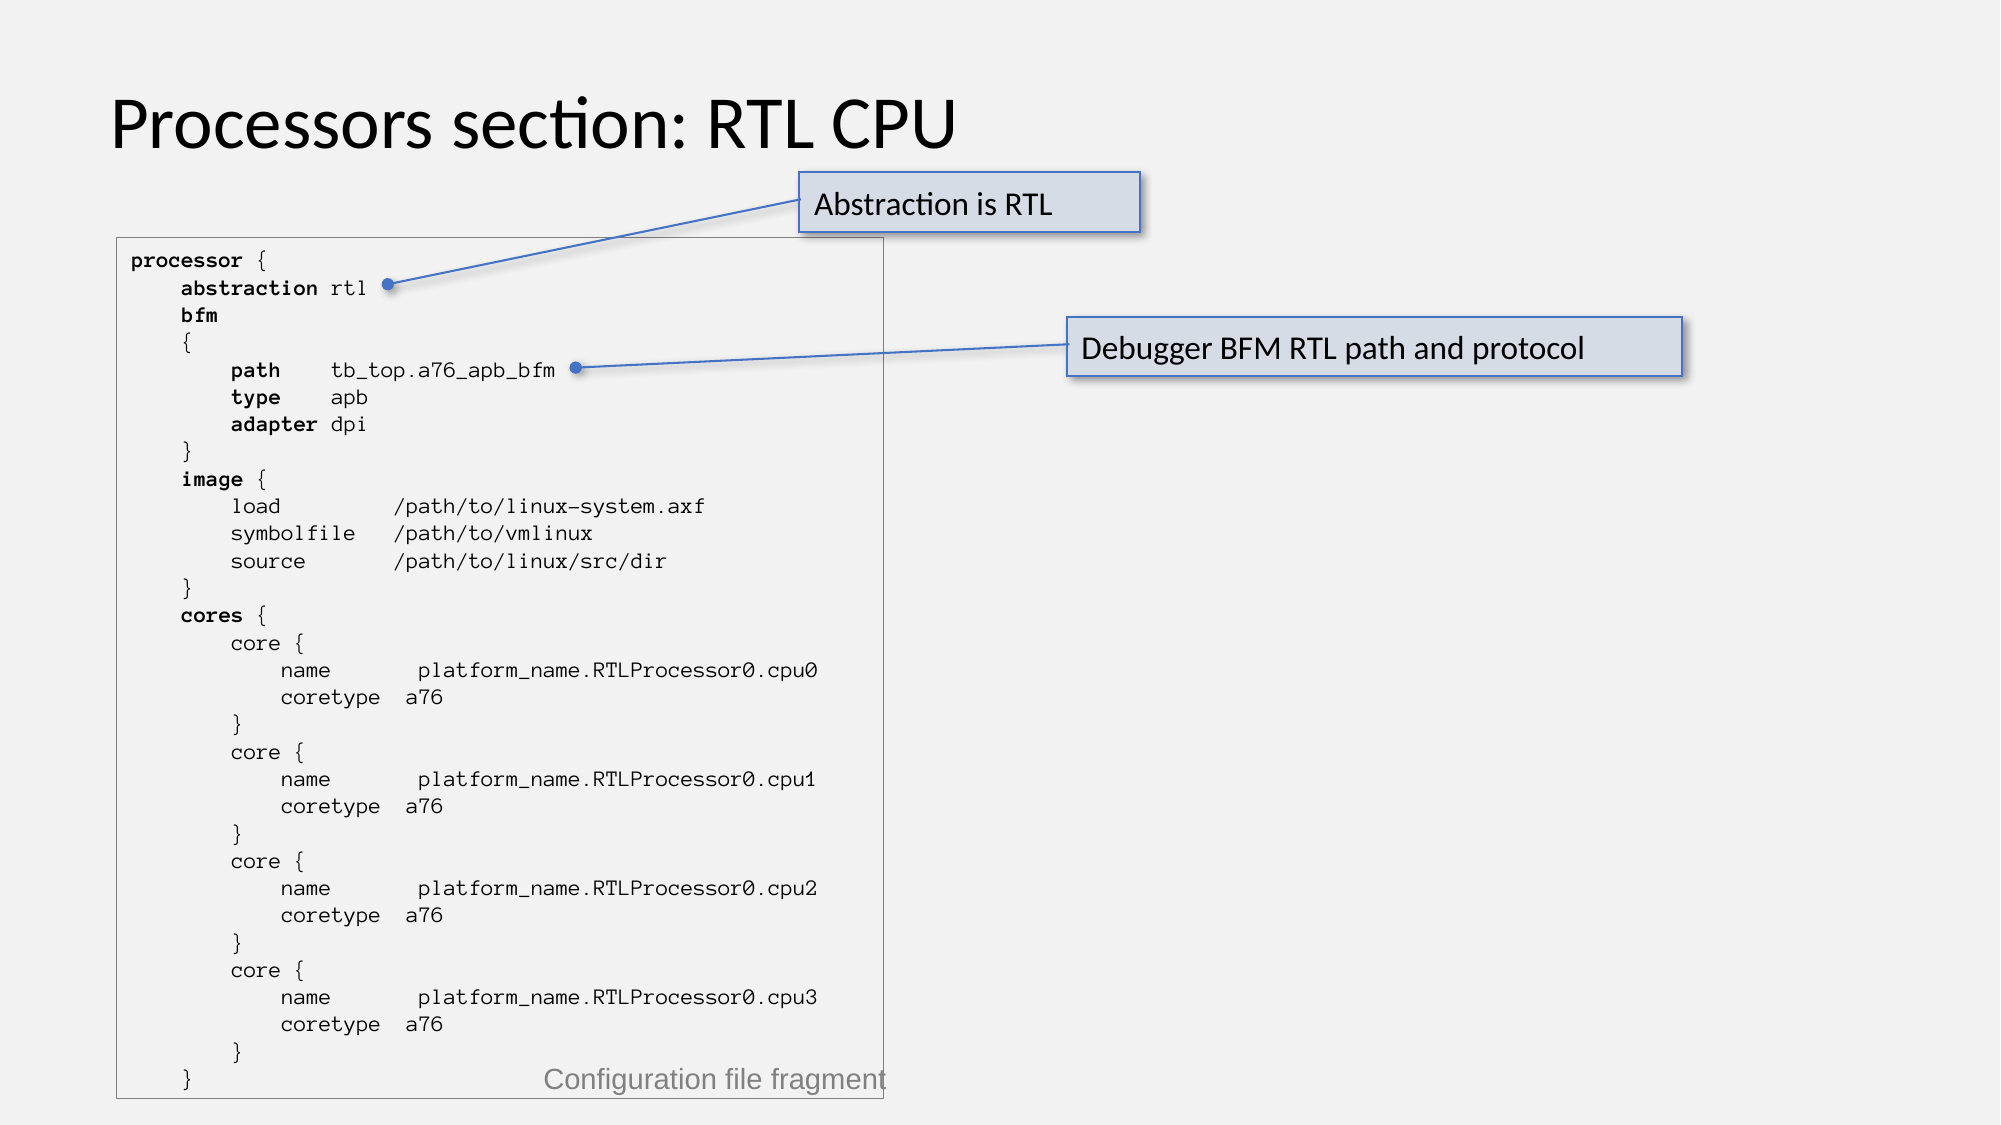

# Processors section: RTL CPU
Abstraction is RTL
processor {
    abstraction rtl
    bfm
    {
        path    tb_top.a76_apb_bfm
        type    apb
        adapter dpi
    }
    image {
        load         /path/to/linux-system.axf
        symbolfile   /path/to/vmlinux
        source       /path/to/linux/src/dir
    }
    cores {
        core {
            name       platform_name.RTLProcessor0.cpu0
            coretype  a76
        }
        core {
            name       platform_name.RTLProcessor0.cpu1
            coretype  a76
        }
        core {
            name       platform_name.RTLProcessor0.cpu2
            coretype  a76
        }
        core {
            name       platform_name.RTLProcessor0.cpu3
            coretype  a76
        }
    }

Debugger BFM RTL path and protocol
Configuration file fragment